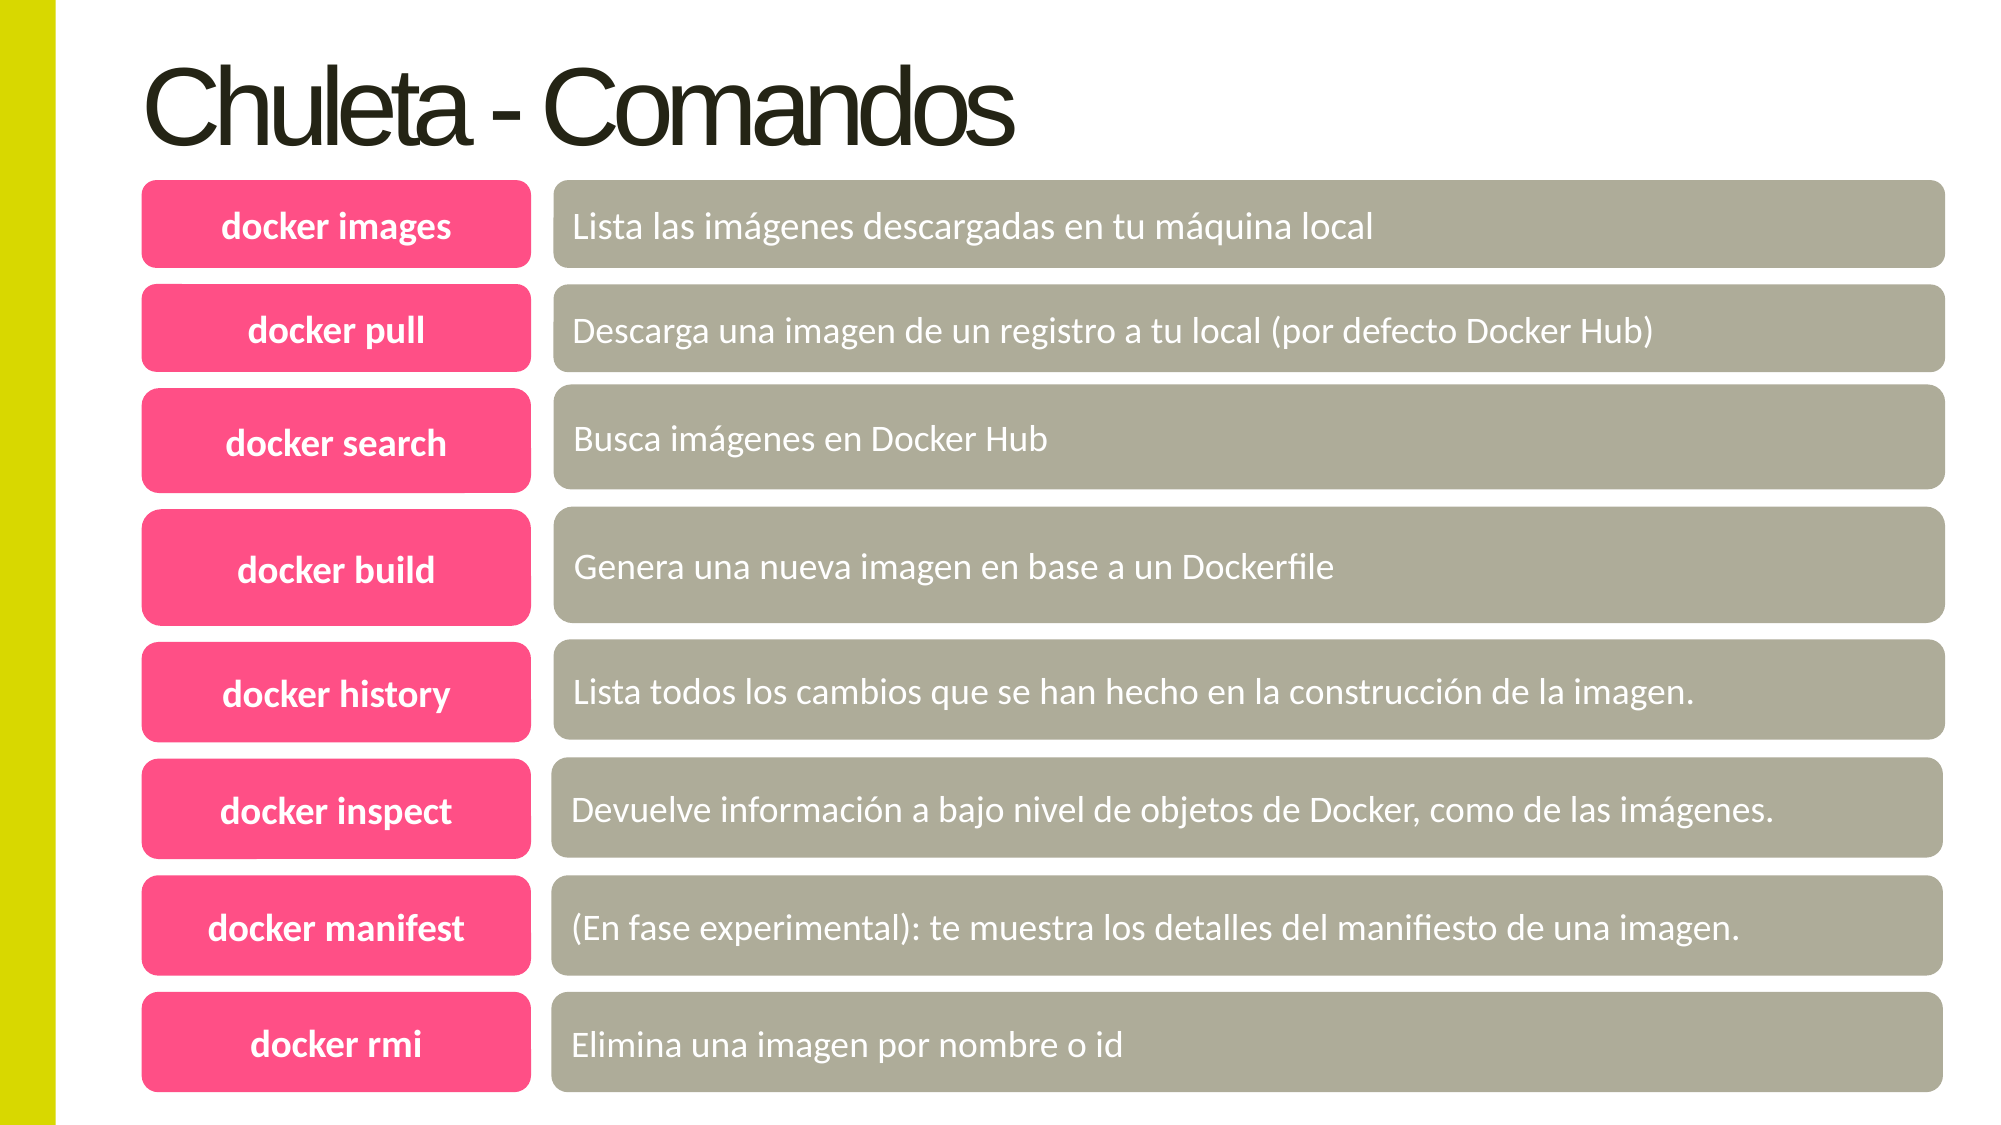

# Chuleta - Comandos
docker images
Lista las imágenes descargadas en tu máquina local
docker pull
Descarga una imagen de un registro a tu local (por defecto Docker Hub)
Busca imágenes en Docker Hub
docker search
Genera una nueva imagen en base a un Dockerfile
docker build
Lista todos los cambios que se han hecho en la construcción de la imagen.
docker history
Devuelve información a bajo nivel de objetos de Docker, como de las imágenes.
docker inspect
docker manifest
(En fase experimental): te muestra los detalles del manifiesto de una imagen.
docker rmi
Elimina una imagen por nombre o id